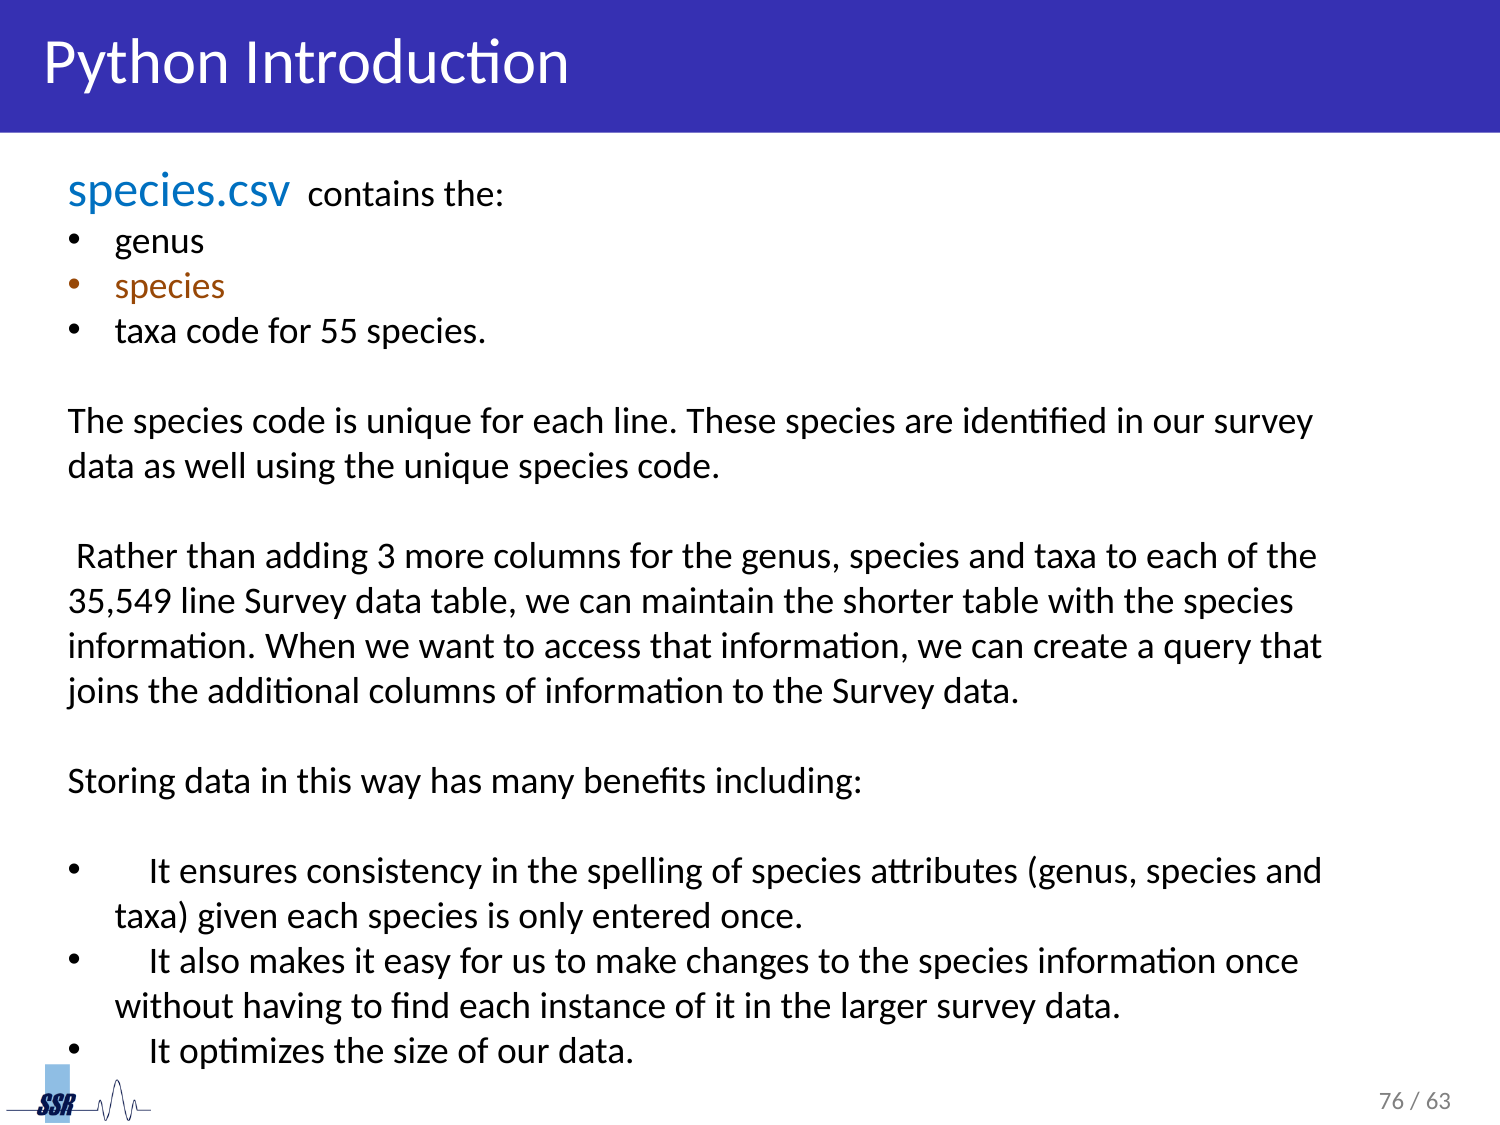

# Python Introduction
species.csv  contains the:
genus
species
taxa code for 55 species.

The species code is unique for each line. These species are identified in our survey data as well using the unique species code.

 Rather than adding 3 more columns for the genus, species and taxa to each of the 35,549 line Survey data table, we can maintain the shorter table with the species information. When we want to access that information, we can create a query that joins the additional columns of information to the Survey data.

Storing data in this way has many benefits including:

    It ensures consistency in the spelling of species attributes (genus, species and taxa) given each species is only entered once.
    It also makes it easy for us to make changes to the species information once without having to find each instance of it in the larger survey data.
    It optimizes the size of our data.